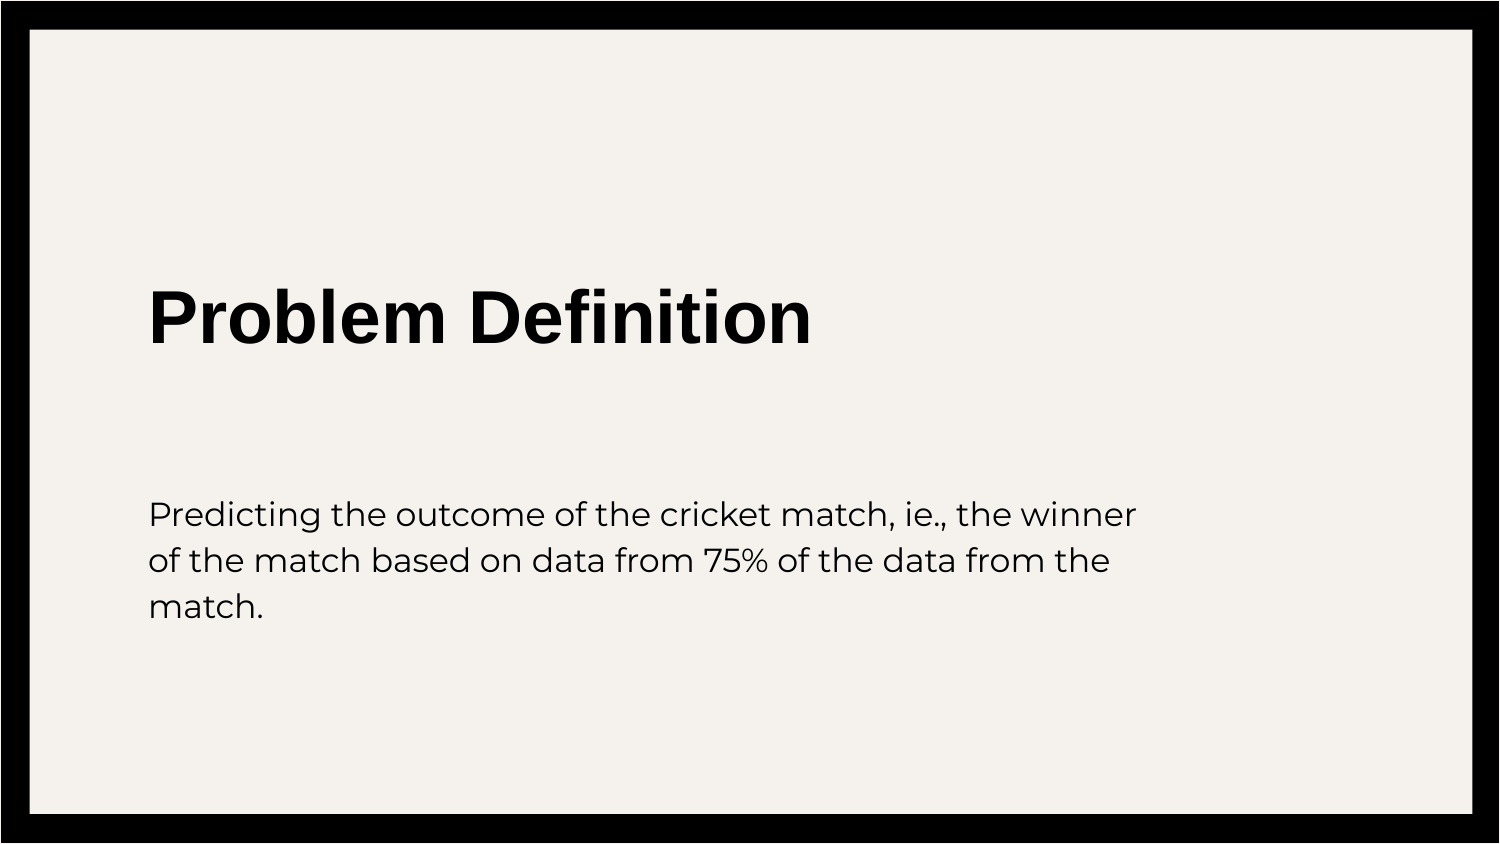

# Problem Definition

Predicting the outcome of the cricket match, ie., the winner of the match based on data from 75% of the data from the match.